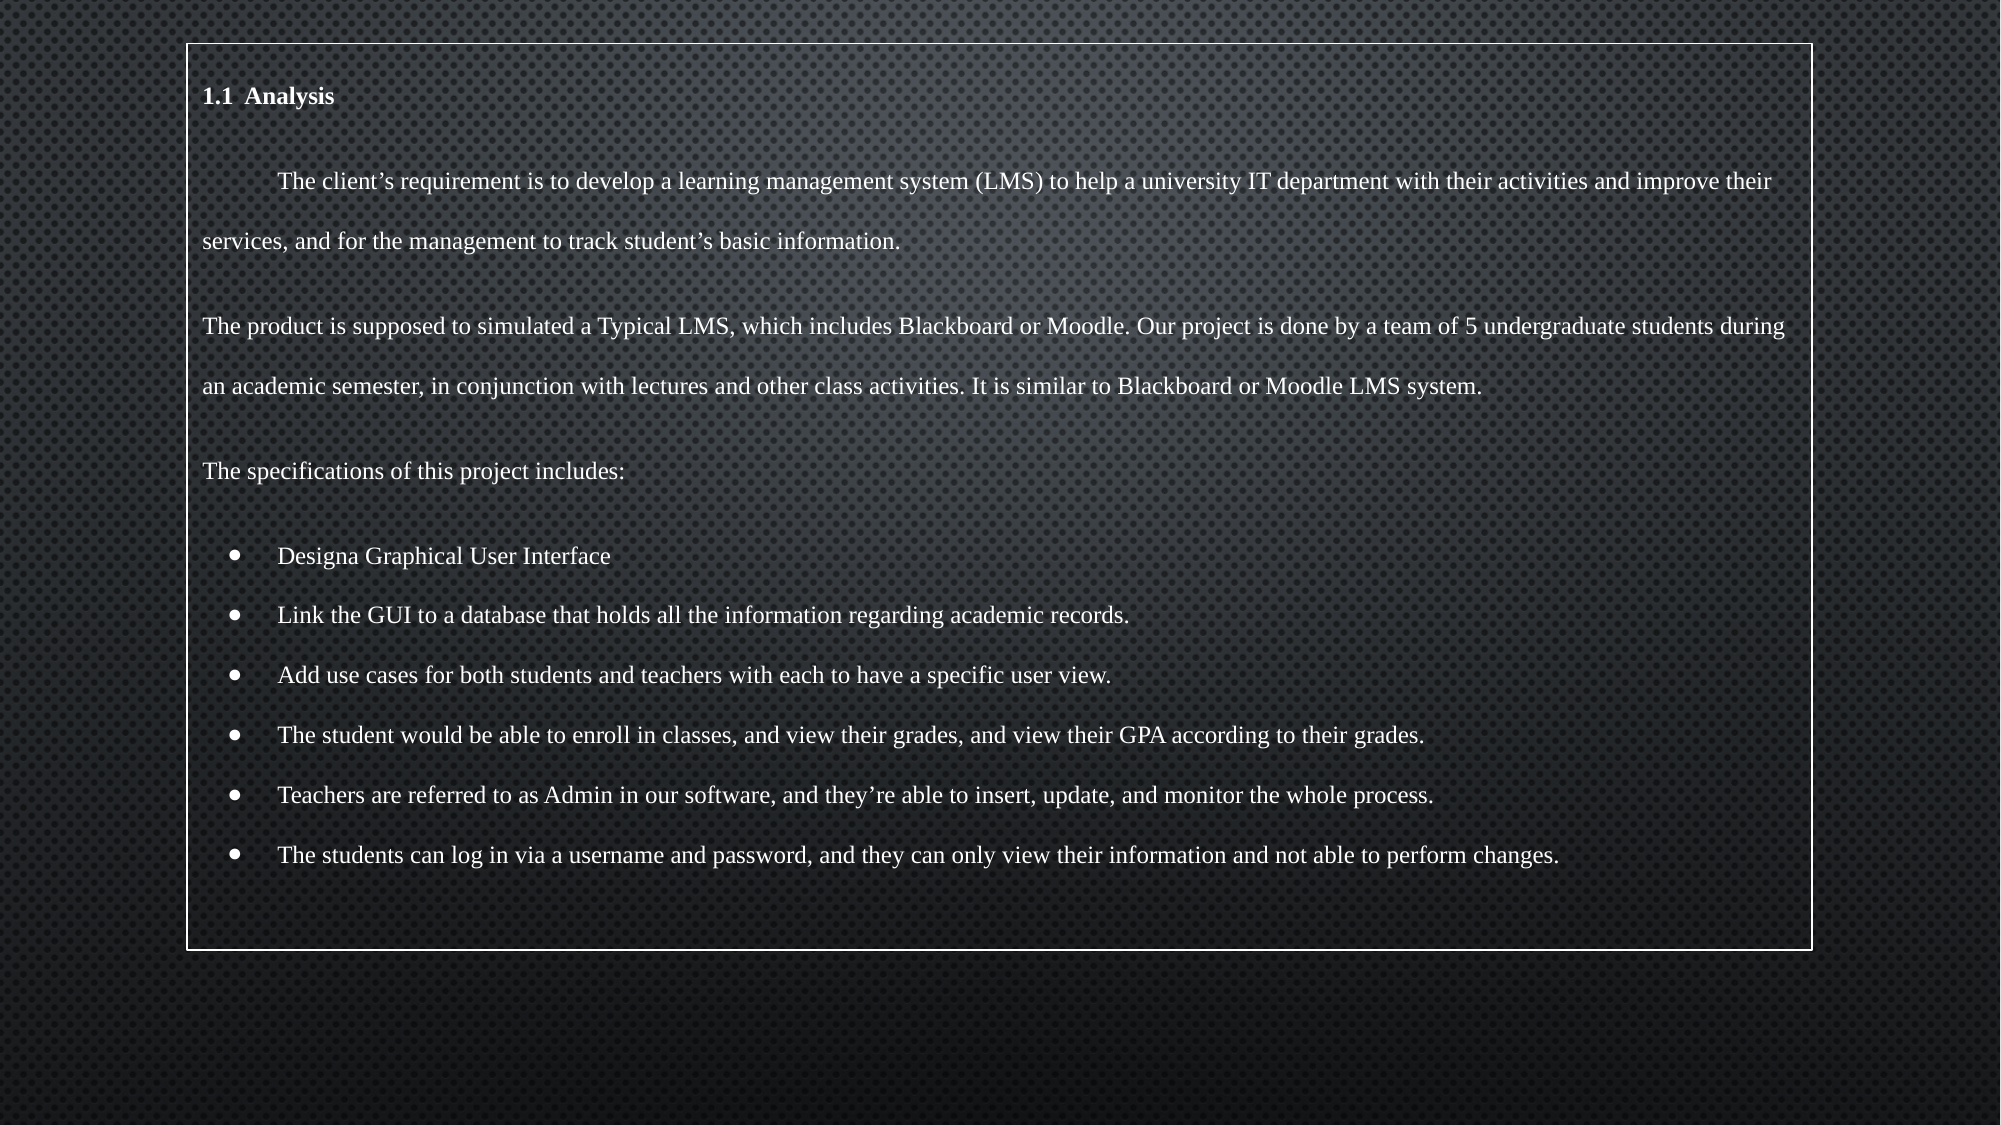

1.1  Analysis
The client’s requirement is to develop a learning management system (LMS) to help a university IT department with their activities and improve their services, and for the management to track student’s basic information.
The product is supposed to simulated a Typical LMS, which includes Blackboard or Moodle. Our project is done by a team of 5 undergraduate students during an academic semester, in conjunction with lectures and other class activities. It is similar to Blackboard or Moodle LMS system.
The specifications of this project includes:
Designa Graphical User Interface
Link the GUI to a database that holds all the information regarding academic records.
Add use cases for both students and teachers with each to have a specific user view.
The student would be able to enroll in classes, and view their grades, and view their GPA according to their grades.
Teachers are referred to as Admin in our software, and they’re able to insert, update, and monitor the whole process.
The students can log in via a username and password, and they can only view their information and not able to perform changes.